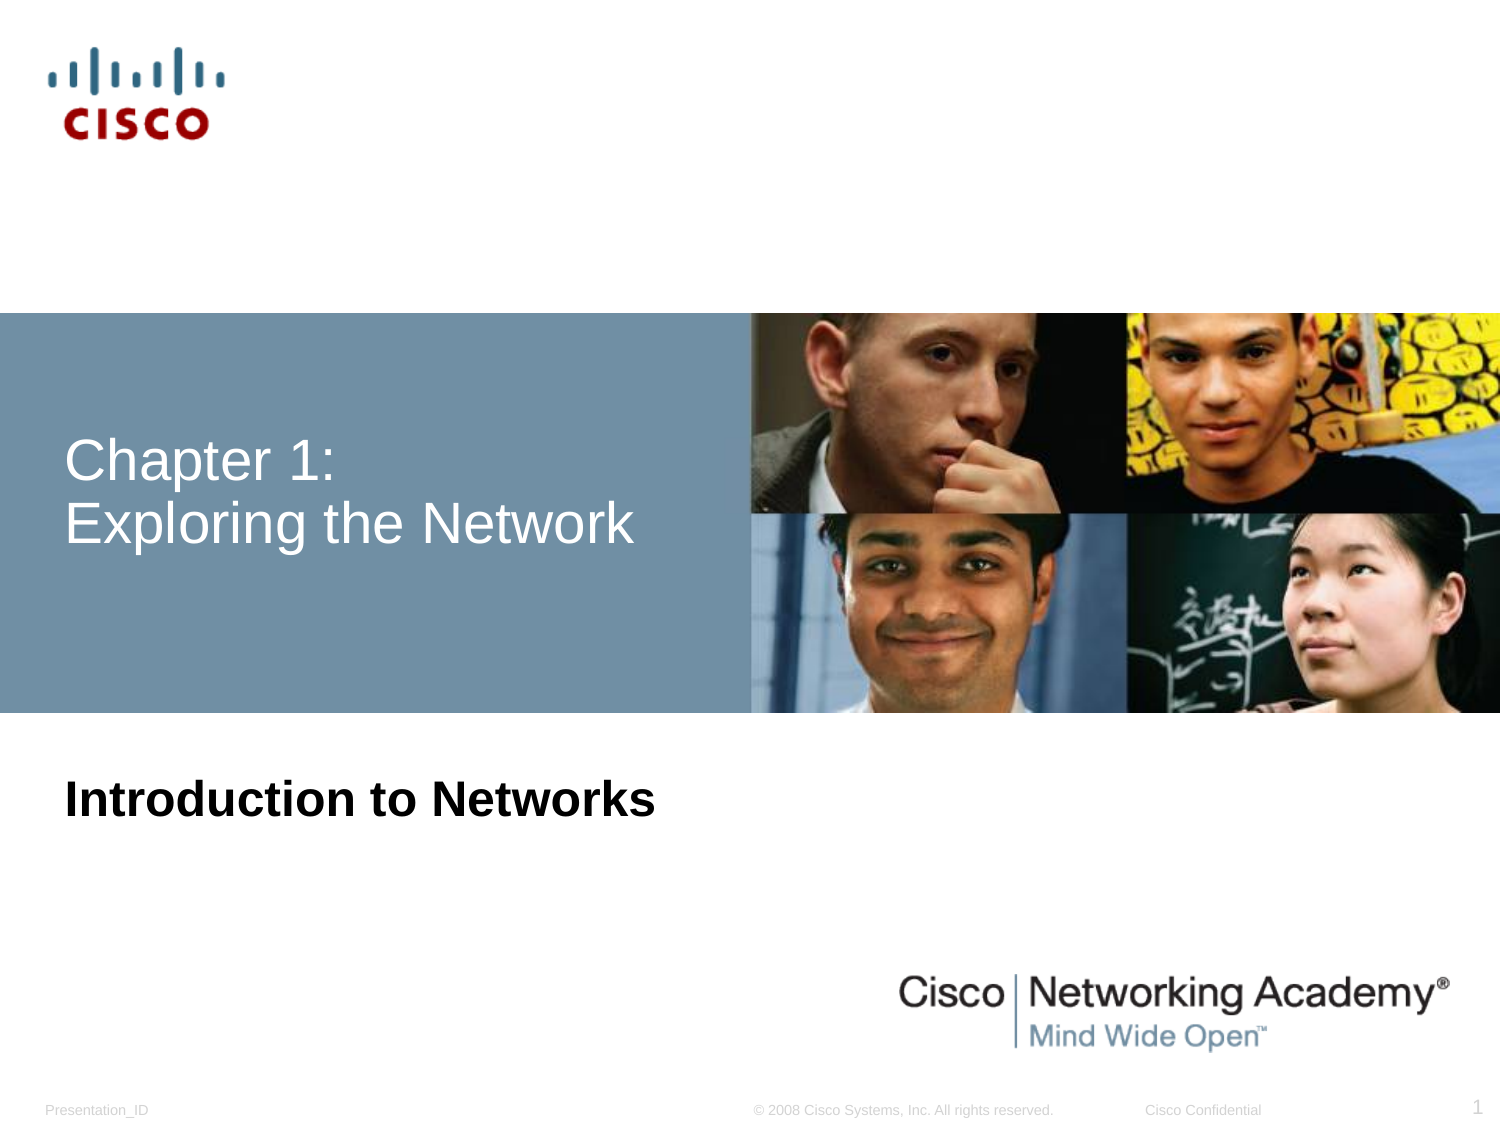

# Chapter 1: Exploring the Network
Introduction to Networks